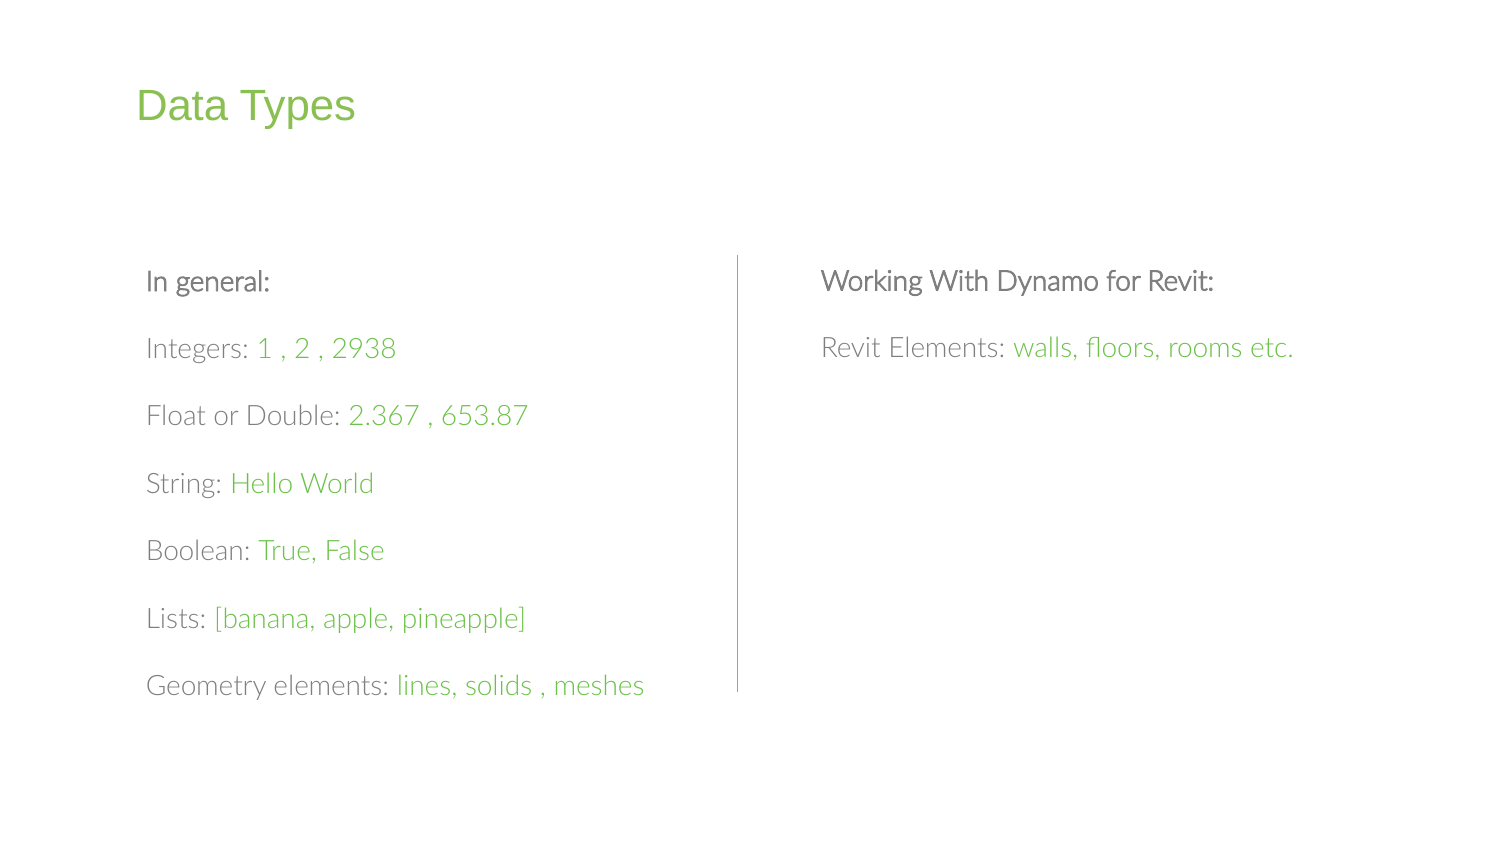

Data Types
Working With Dynamo for Revit:

Revit Elements: walls, floors, rooms etc.

In general:

Integers: 1 , 2 , 2938

Float or Double: 2.367 , 653.87

String: Hello World

Boolean: True, False

Lists: [banana, apple, pineapple]

Geometry elements: lines, solids , meshes